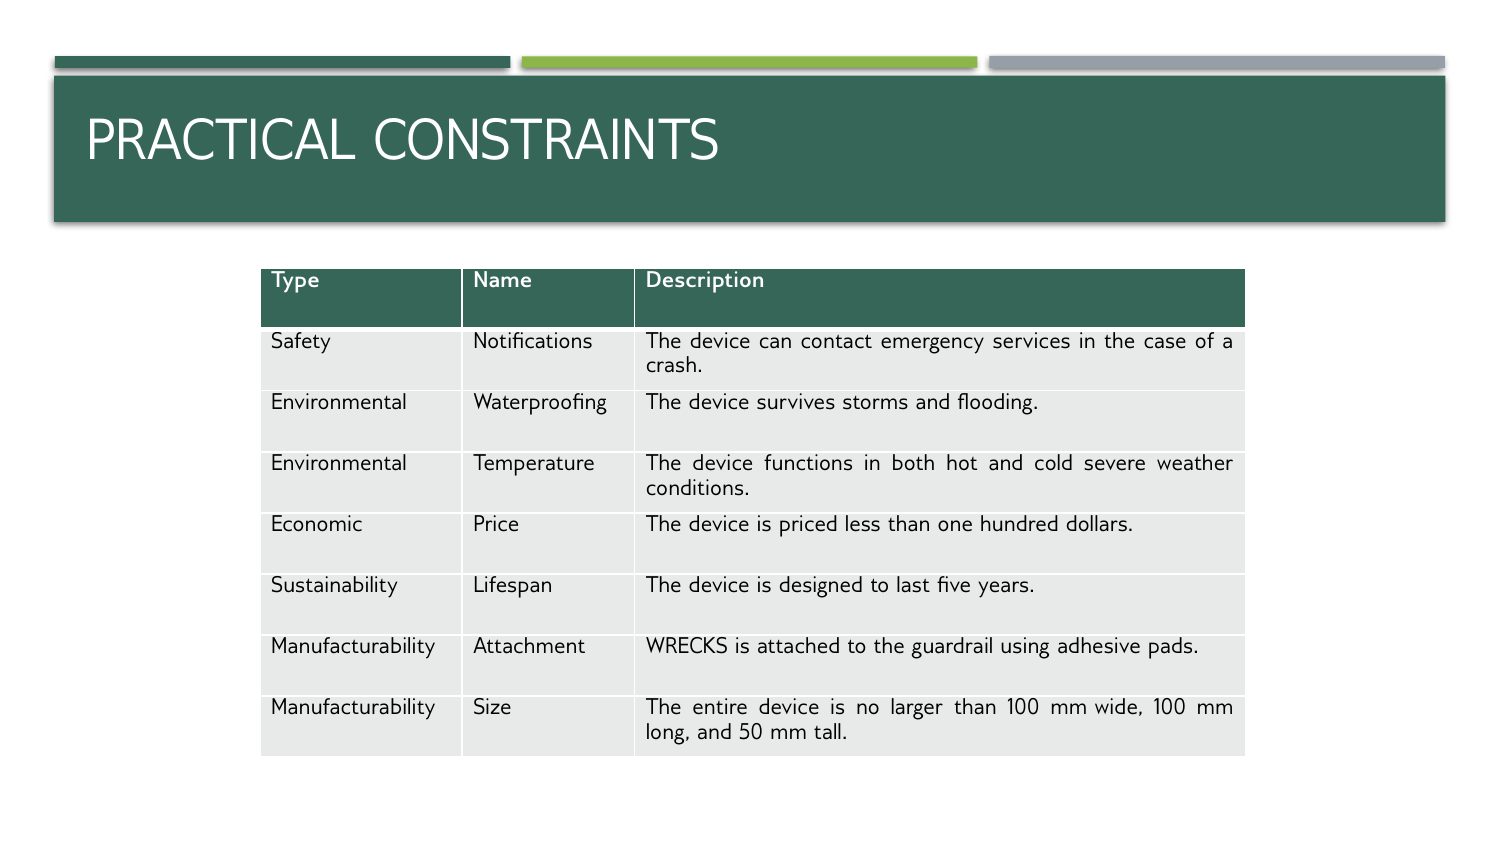

# PRACTICAL CONSTRAINTS
| Type | Name | Description |
| --- | --- | --- |
| Safety | Notifications | The device can contact emergency services in the case of a crash. |
| Environmental | Waterproofing | The device survives storms and flooding. |
| Environmental | Temperature | The device functions in both hot and cold severe weather conditions. |
| Economic | Price | The device is priced less than one hundred dollars. |
| Sustainability | Lifespan | The device is designed to last five years. |
| Manufacturability | Attachment | WRECKS is attached to the guardrail using adhesive pads. |
| Manufacturability | Size | The entire device is no larger than 100 mm wide, 100 mm long, and 50 mm tall. |